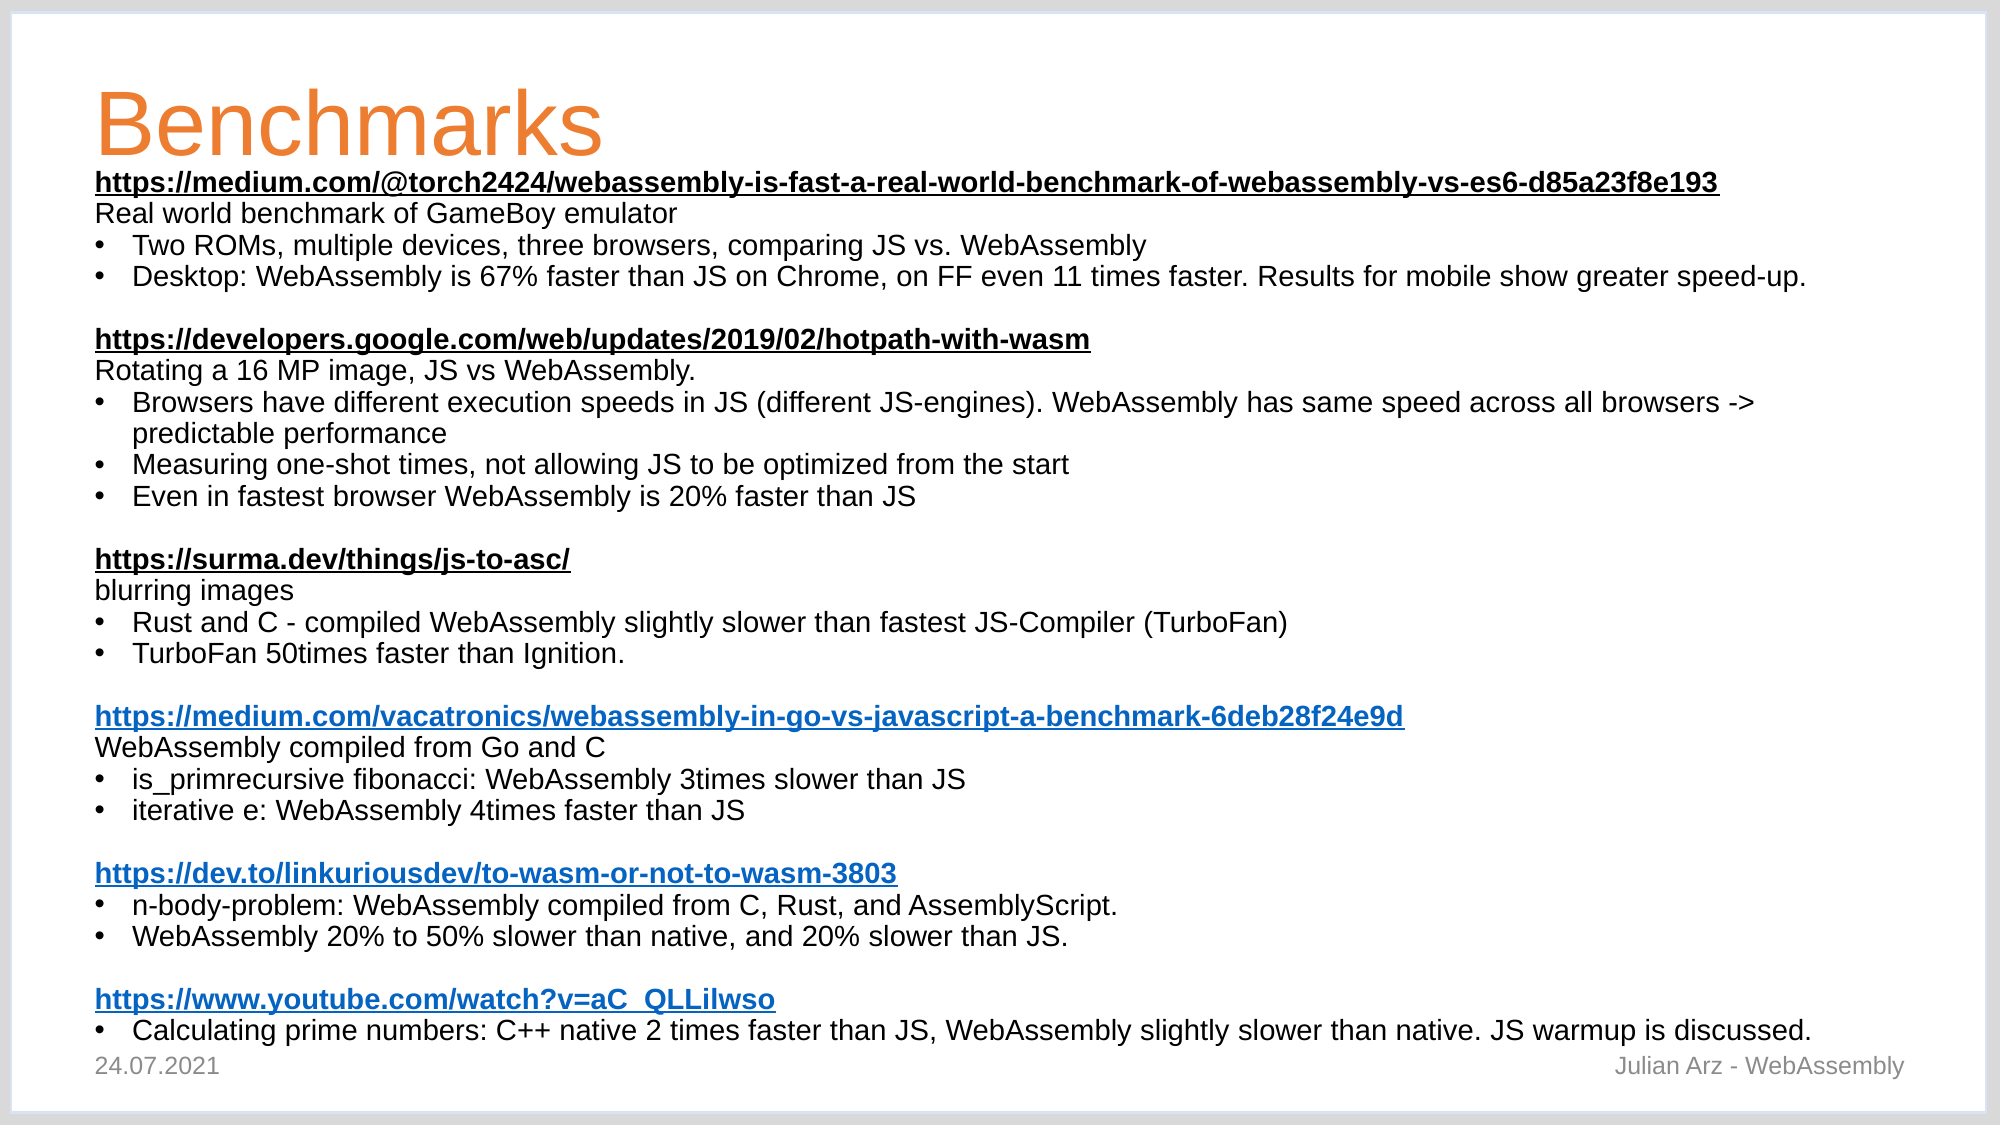

# Benchmarks
https://medium.com/@torch2424/webassembly-is-fast-a-real-world-benchmark-of-webassembly-vs-es6-d85a23f8e193
Real world benchmark of GameBoy emulator
Two ROMs, multiple devices, three browsers, comparing JS vs. WebAssembly
Desktop: WebAssembly is 67% faster than JS on Chrome, on FF even 11 times faster. Results for mobile show greater speed-up.

https://developers.google.com/web/updates/2019/02/hotpath-with-wasm
Rotating a 16 MP image, JS vs WebAssembly.
Browsers have different execution speeds in JS (different JS-engines). WebAssembly has same speed across all browsers -> predictable performance
Measuring one-shot times, not allowing JS to be optimized from the start
Even in fastest browser WebAssembly is 20% faster than JS

https://surma.dev/things/js-to-asc/
blurring images
Rust and C - compiled WebAssembly slightly slower than fastest JS-Compiler (TurboFan)
TurboFan 50times faster than Ignition.

https://medium.com/vacatronics/webassembly-in-go-vs-javascript-a-benchmark-6deb28f24e9d
WebAssembly compiled from Go and C
is_primrecursive fibonacci: WebAssembly 3times slower than JS
iterative e: WebAssembly 4times faster than JS

https://dev.to/linkuriousdev/to-wasm-or-not-to-wasm-3803
n-body-problem: WebAssembly compiled from C, Rust, and AssemblyScript.
WebAssembly 20% to 50% slower than native, and 20% slower than JS.

https://www.youtube.com/watch?v=aC_QLLilwso
Calculating prime numbers: C++ native 2 times faster than JS, WebAssembly slightly slower than native. JS warmup is discussed.
Julian Arz - WebAssembly
24.07.2021